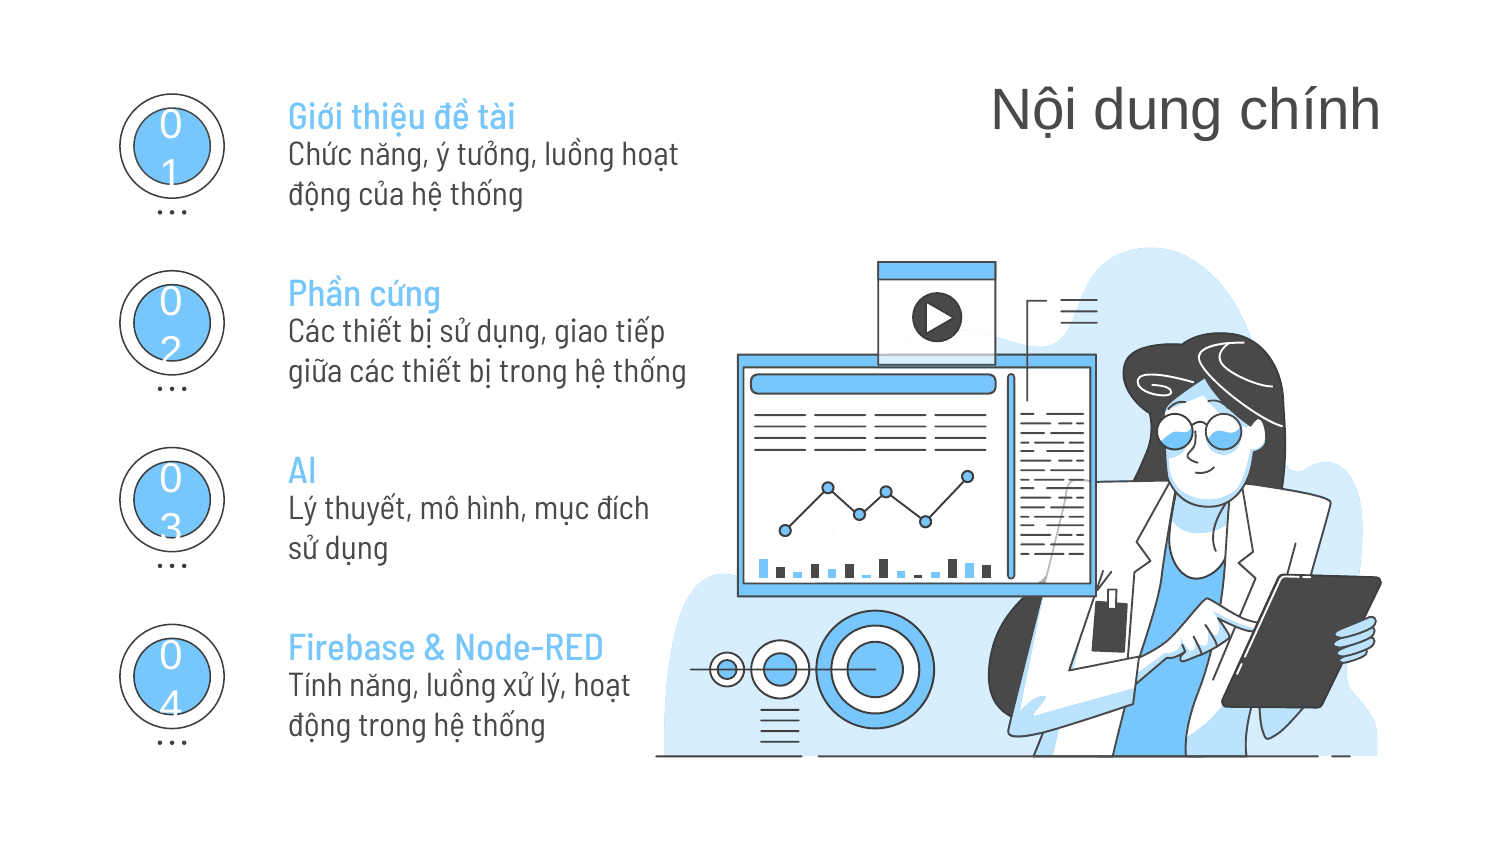

# Nội dung chính
Giới thiệu đề tài

Chức năng, ý tưởng, luồng hoạt động của hệ thống
01
Phần cứng

Các thiết bị sử dụng, giao tiếp giữa các thiết bị trong hệ thống
02
AI

Lý thuyết, mô hình, mục đích sử dụng
03
Firebase & Node-RED

Tính năng, luồng xử lý, hoạt động trong hệ thống
04